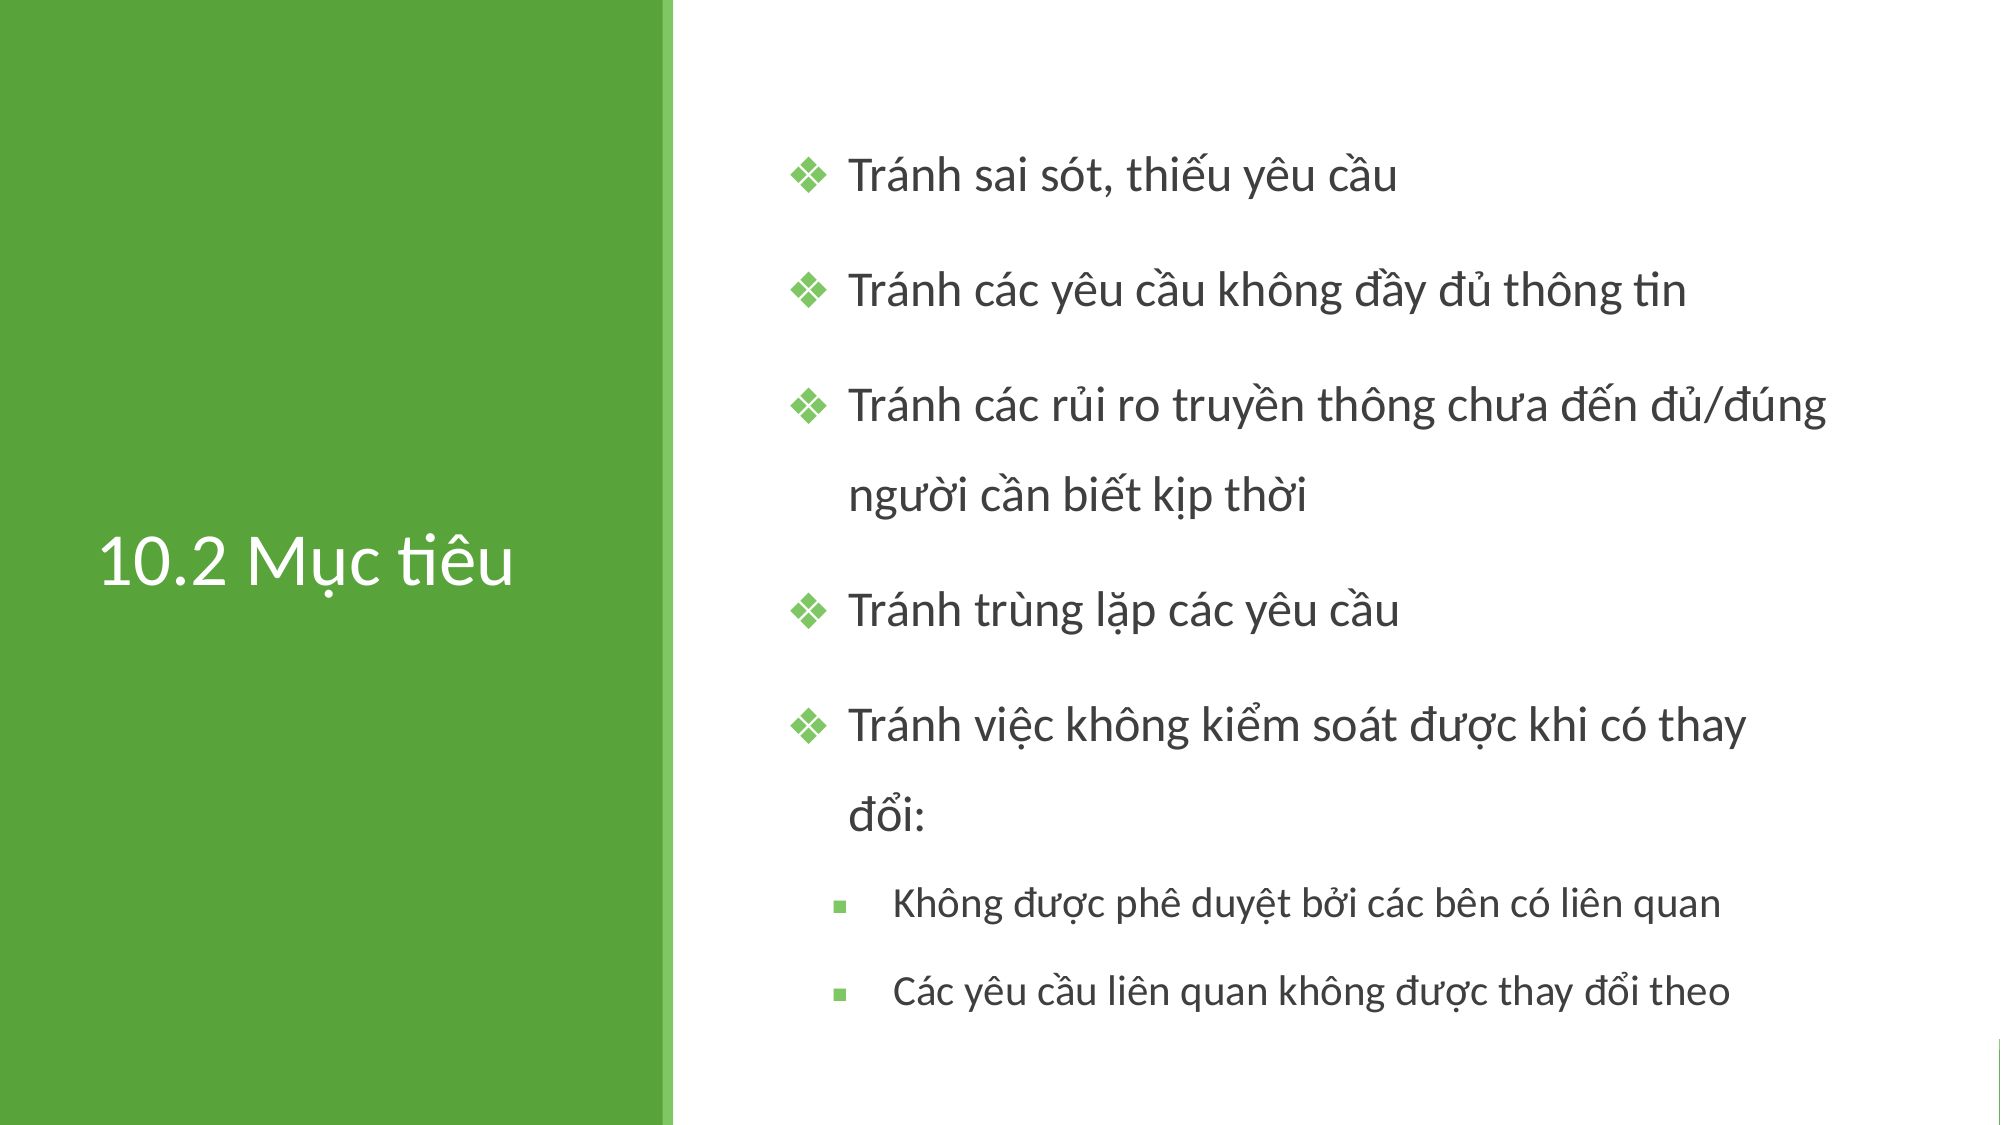

# 10.2 Mục tiêu
Tránh sai sót, thiếu yêu cầu
Tránh các yêu cầu không đầy đủ thông tin
Tránh các rủi ro truyền thông chưa đến đủ/đúng người cần biết kịp thời
Tránh trùng lặp các yêu cầu
Tránh việc không kiểm soát được khi có thay đổi:
Không được phê duyệt bởi các bên có liên quan
Các yêu cầu liên quan không được thay đổi theo
BẢN QUYỀN THUỘC HỌC VIỆN IBPO. CẤM SAO CHÉP DƯỚI MỌI HÌNH THỨC